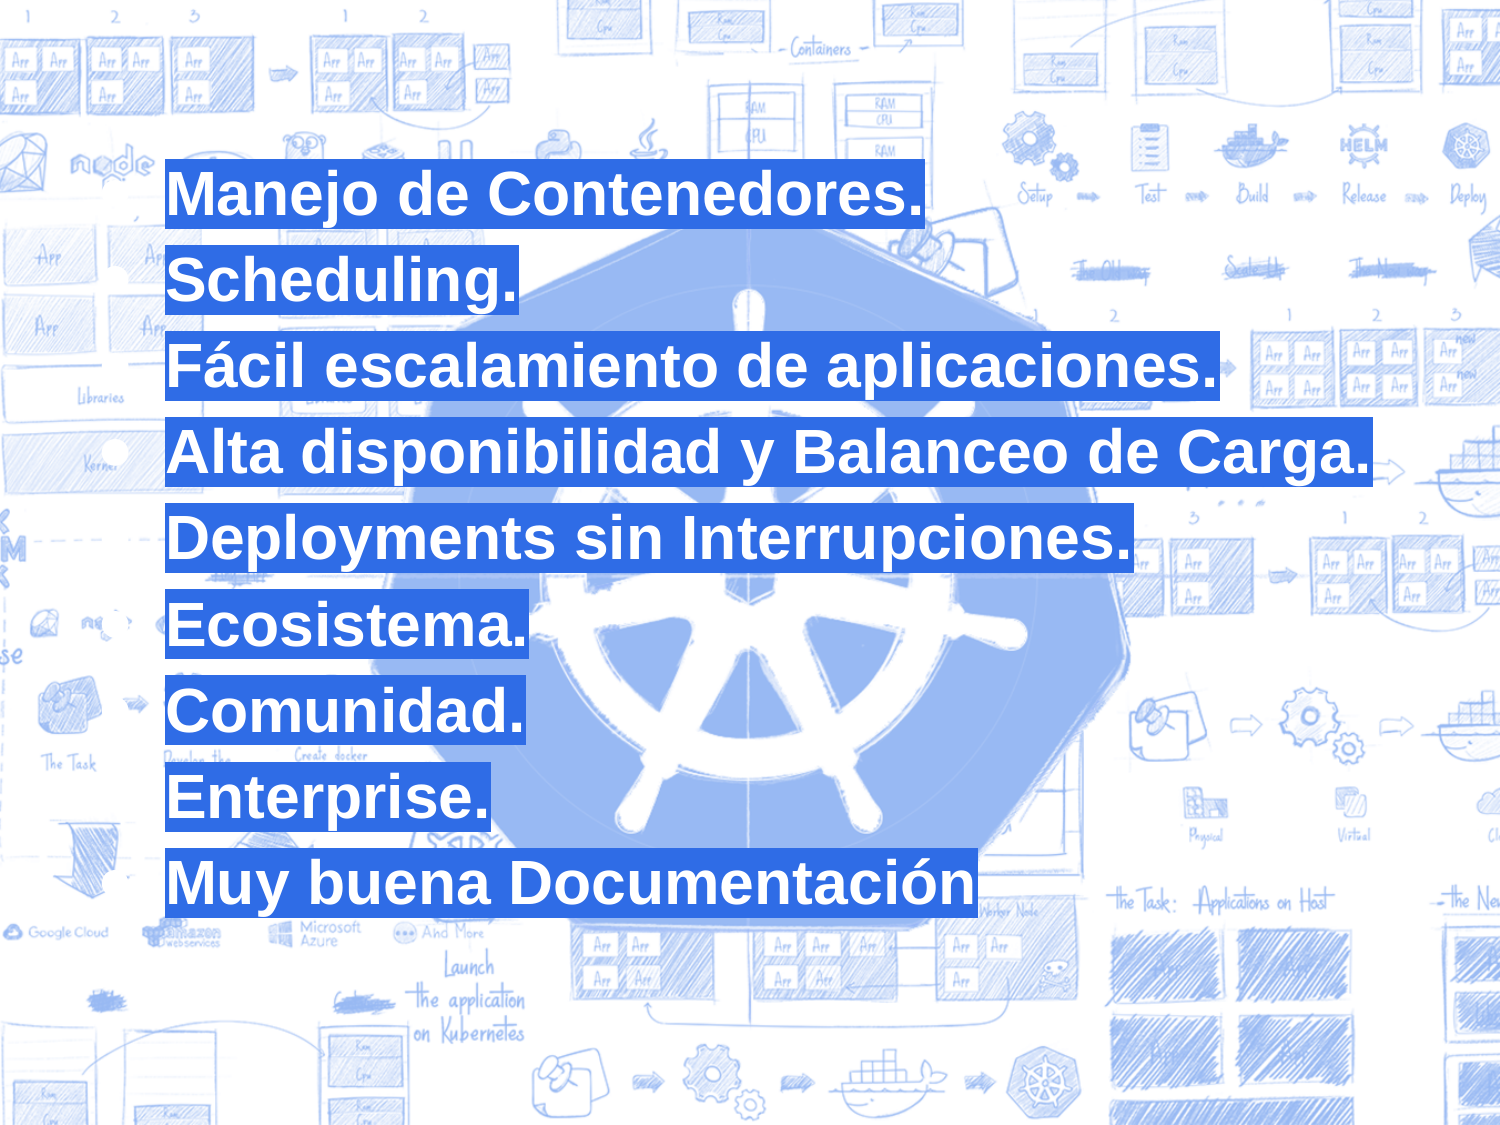

Manejo de Contenedores.
Scheduling.
Fácil escalamiento de aplicaciones.
Alta disponibilidad y Balanceo de Carga.
Deployments sin Interrupciones.
Ecosistema.
Comunidad.
Enterprise.
Muy buena Documentación